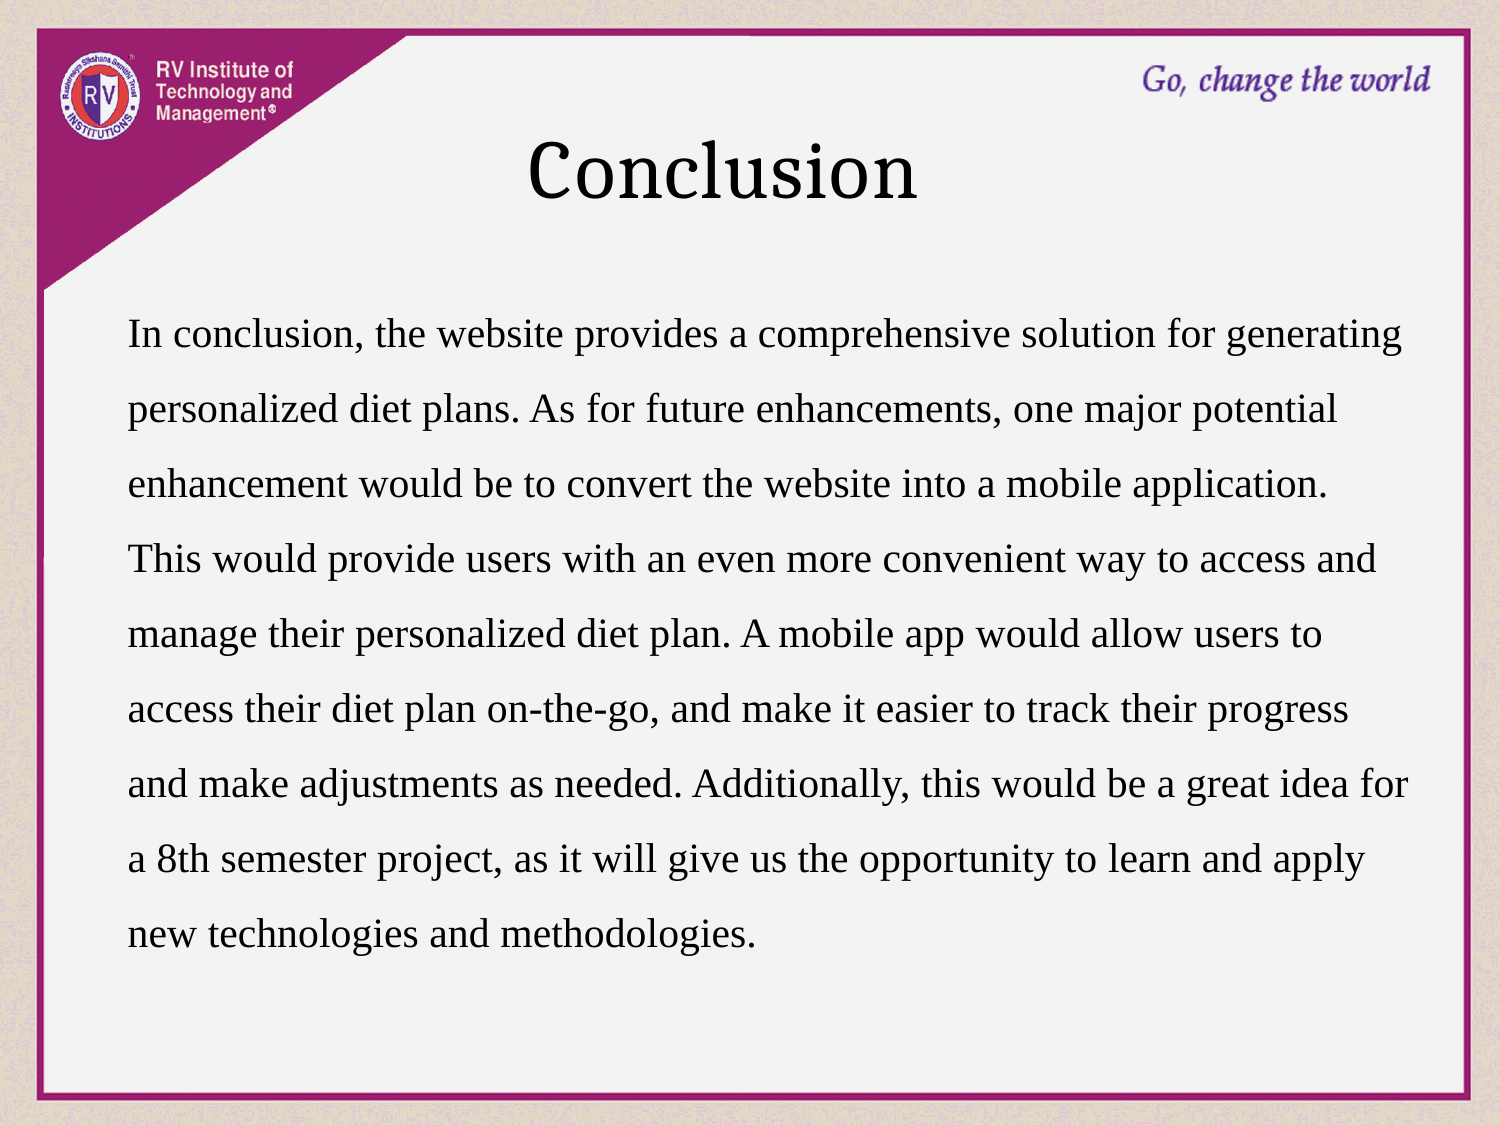

Conclusion
In conclusion, the website provides a comprehensive solution for generating personalized diet plans. As for future enhancements, one major potential enhancement would be to convert the website into a mobile application. This would provide users with an even more convenient way to access and manage their personalized diet plan. A mobile app would allow users to access their diet plan on-the-go, and make it easier to track their progress and make adjustments as needed. Additionally, this would be a great idea for a 8th semester project, as it will give us the opportunity to learn and apply new technologies and methodologies.